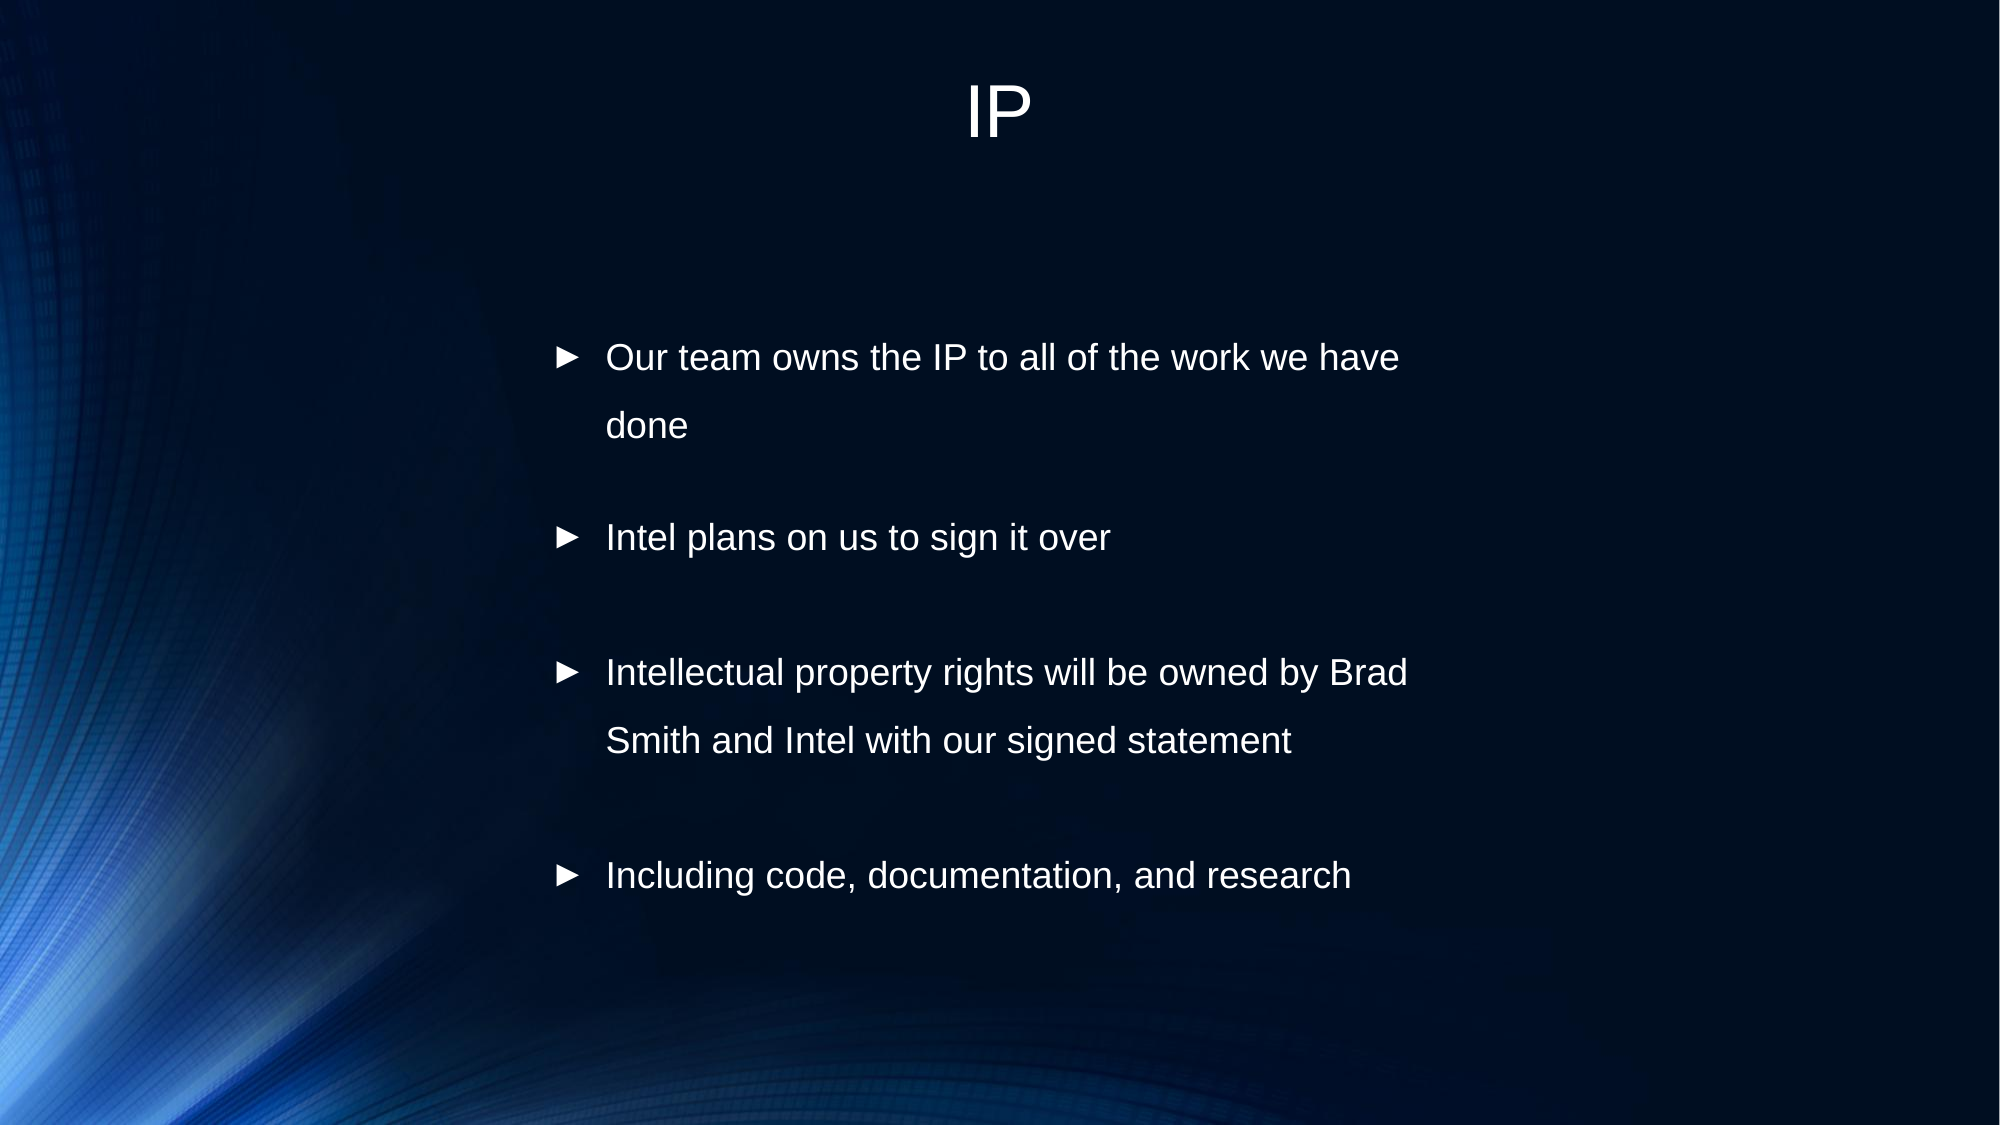

# IP
Our team owns the IP to all of the work we have done
Intel plans on us to sign it over
Intellectual property rights will be owned by Brad Smith and Intel with our signed statement

Including code, documentation, and research